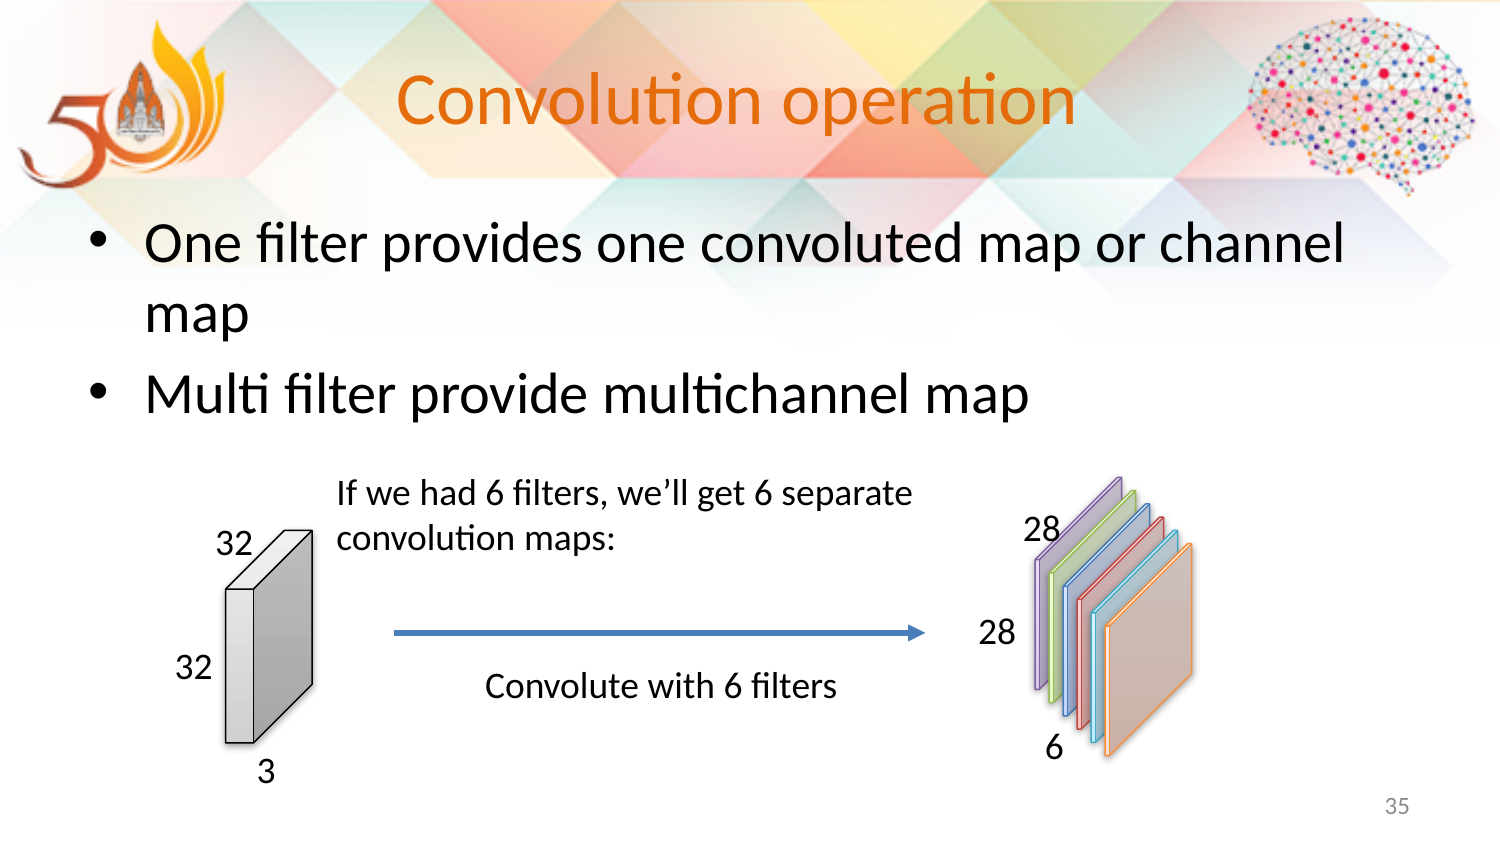

# Convolution operation
One filter provides one convoluted map or channel map
Multi filter provide multichannel map
If we had 6 filters, we’ll get 6 separate convolution maps:

28

28
6

32

32
3
Convolute with 6 filters
35